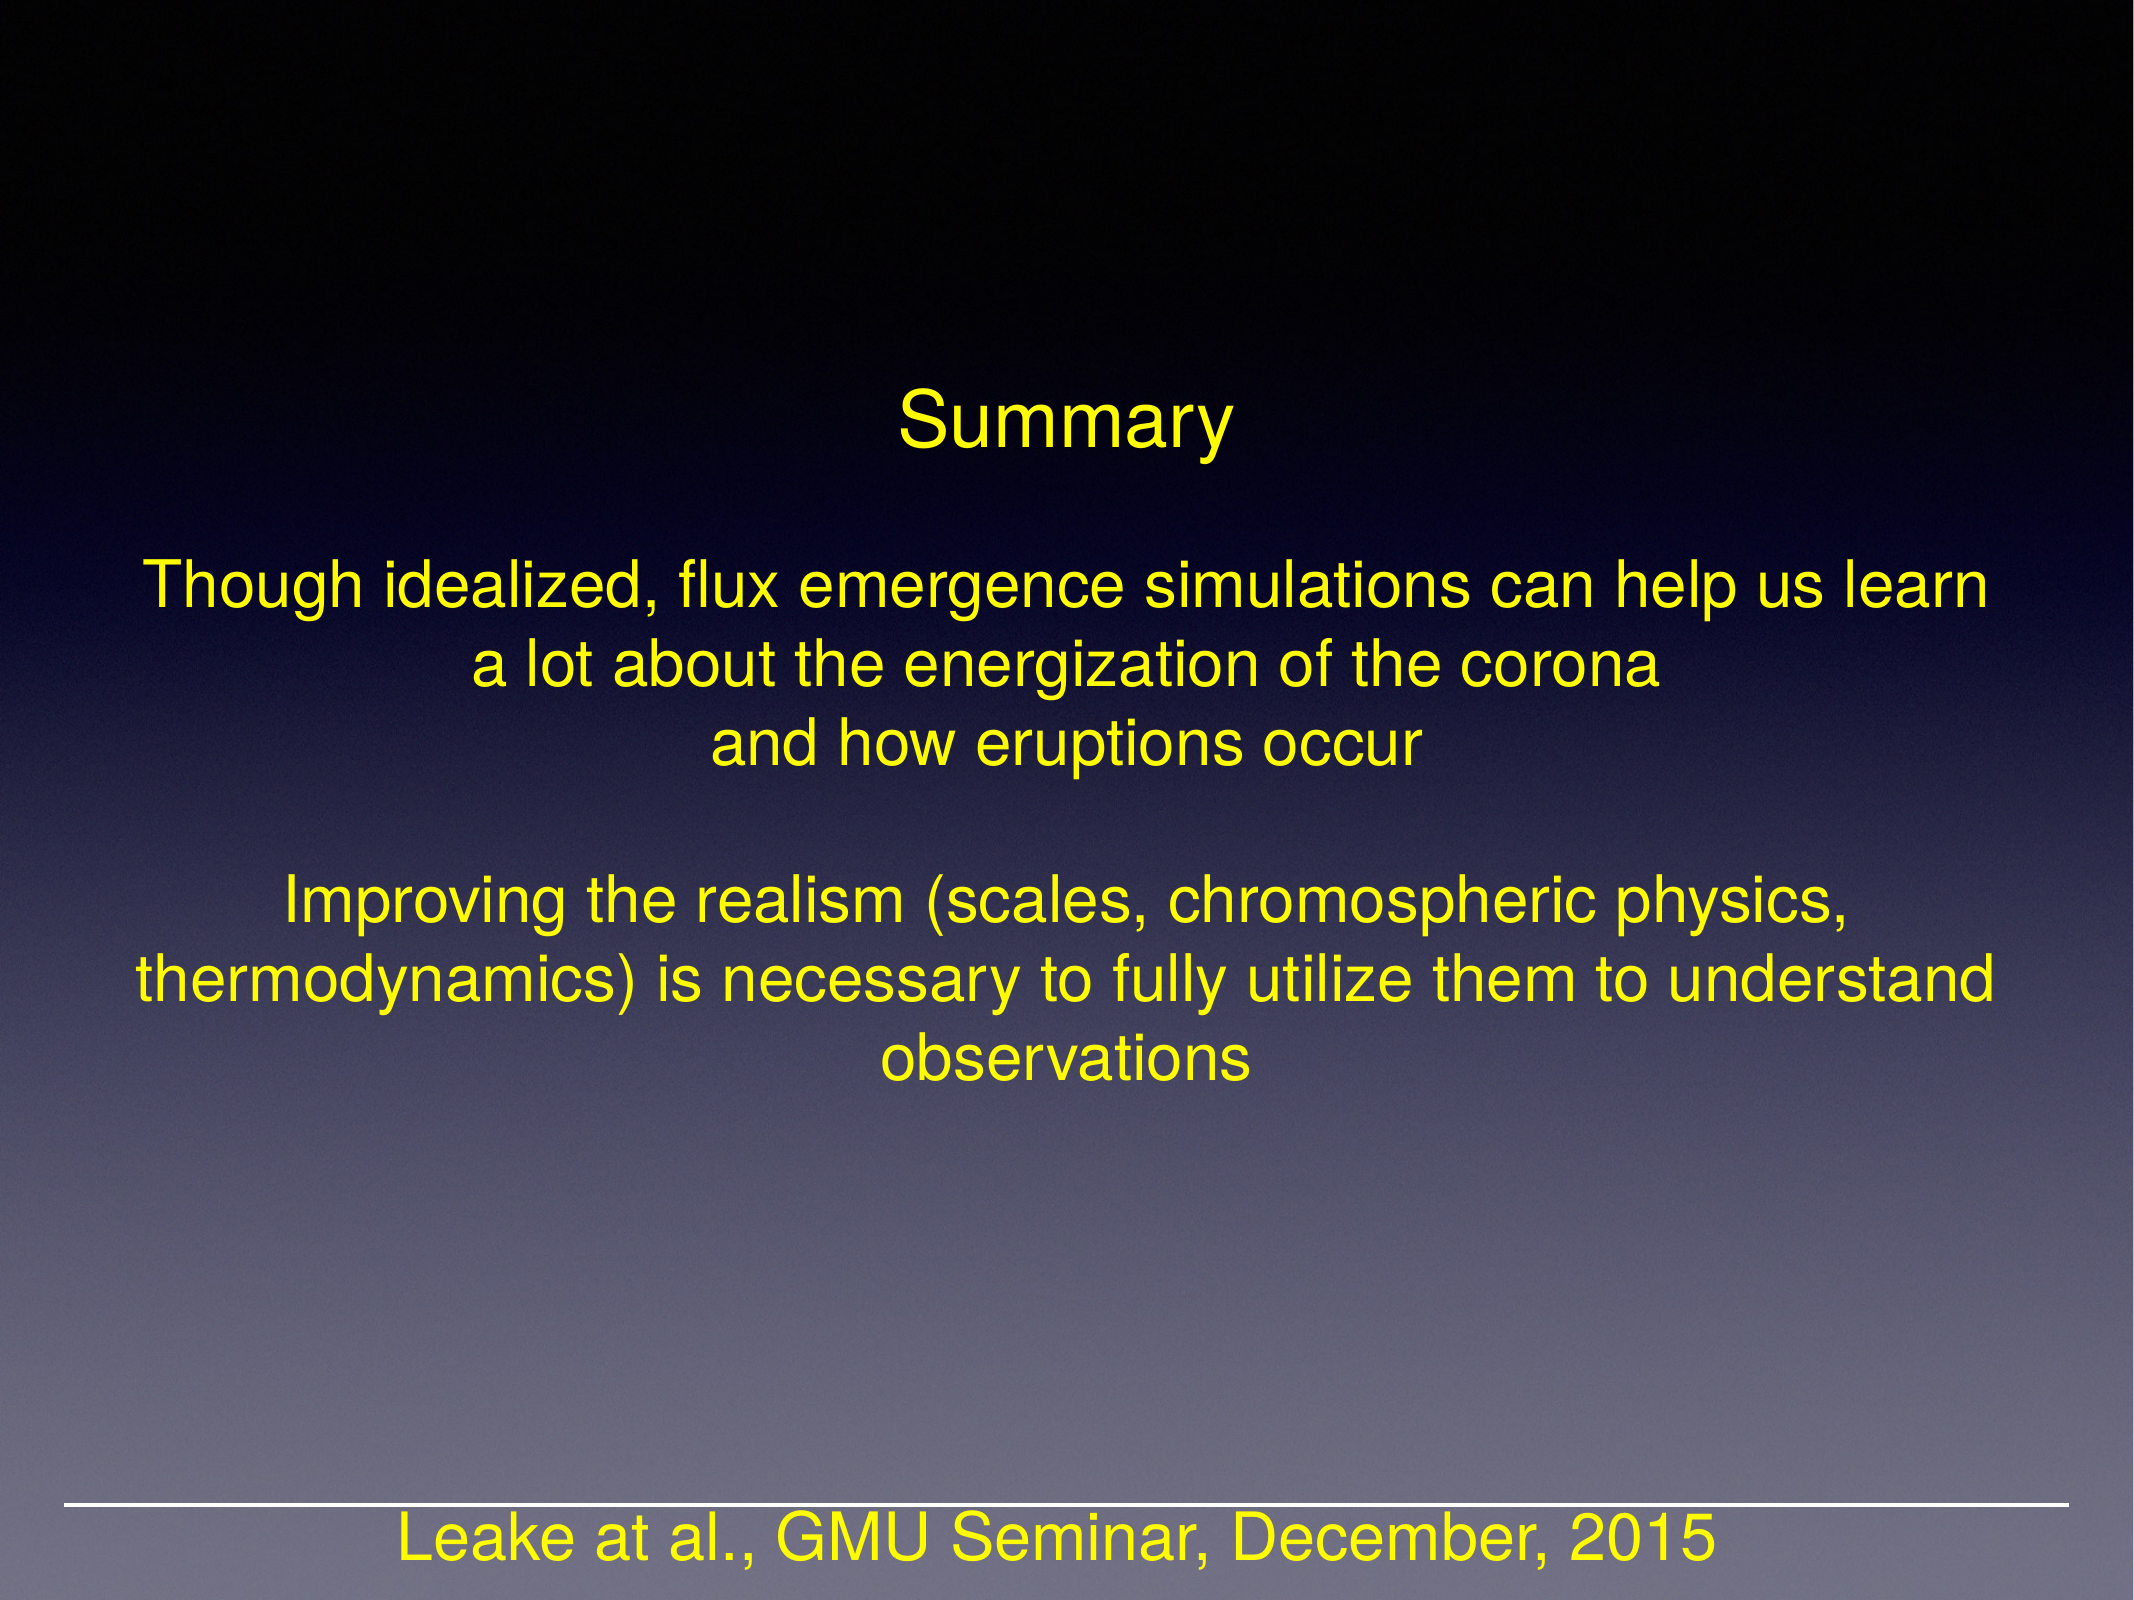

# Summary

Though idealized, flux emergence simulations can help us learn a lot about the energization of the corona
and how eruptions occur

Improving the realism (scales, chromospheric physics, thermodynamics) is necessary to fully utilize them to understand observations
Leake at al., GMU Seminar, December, 2015